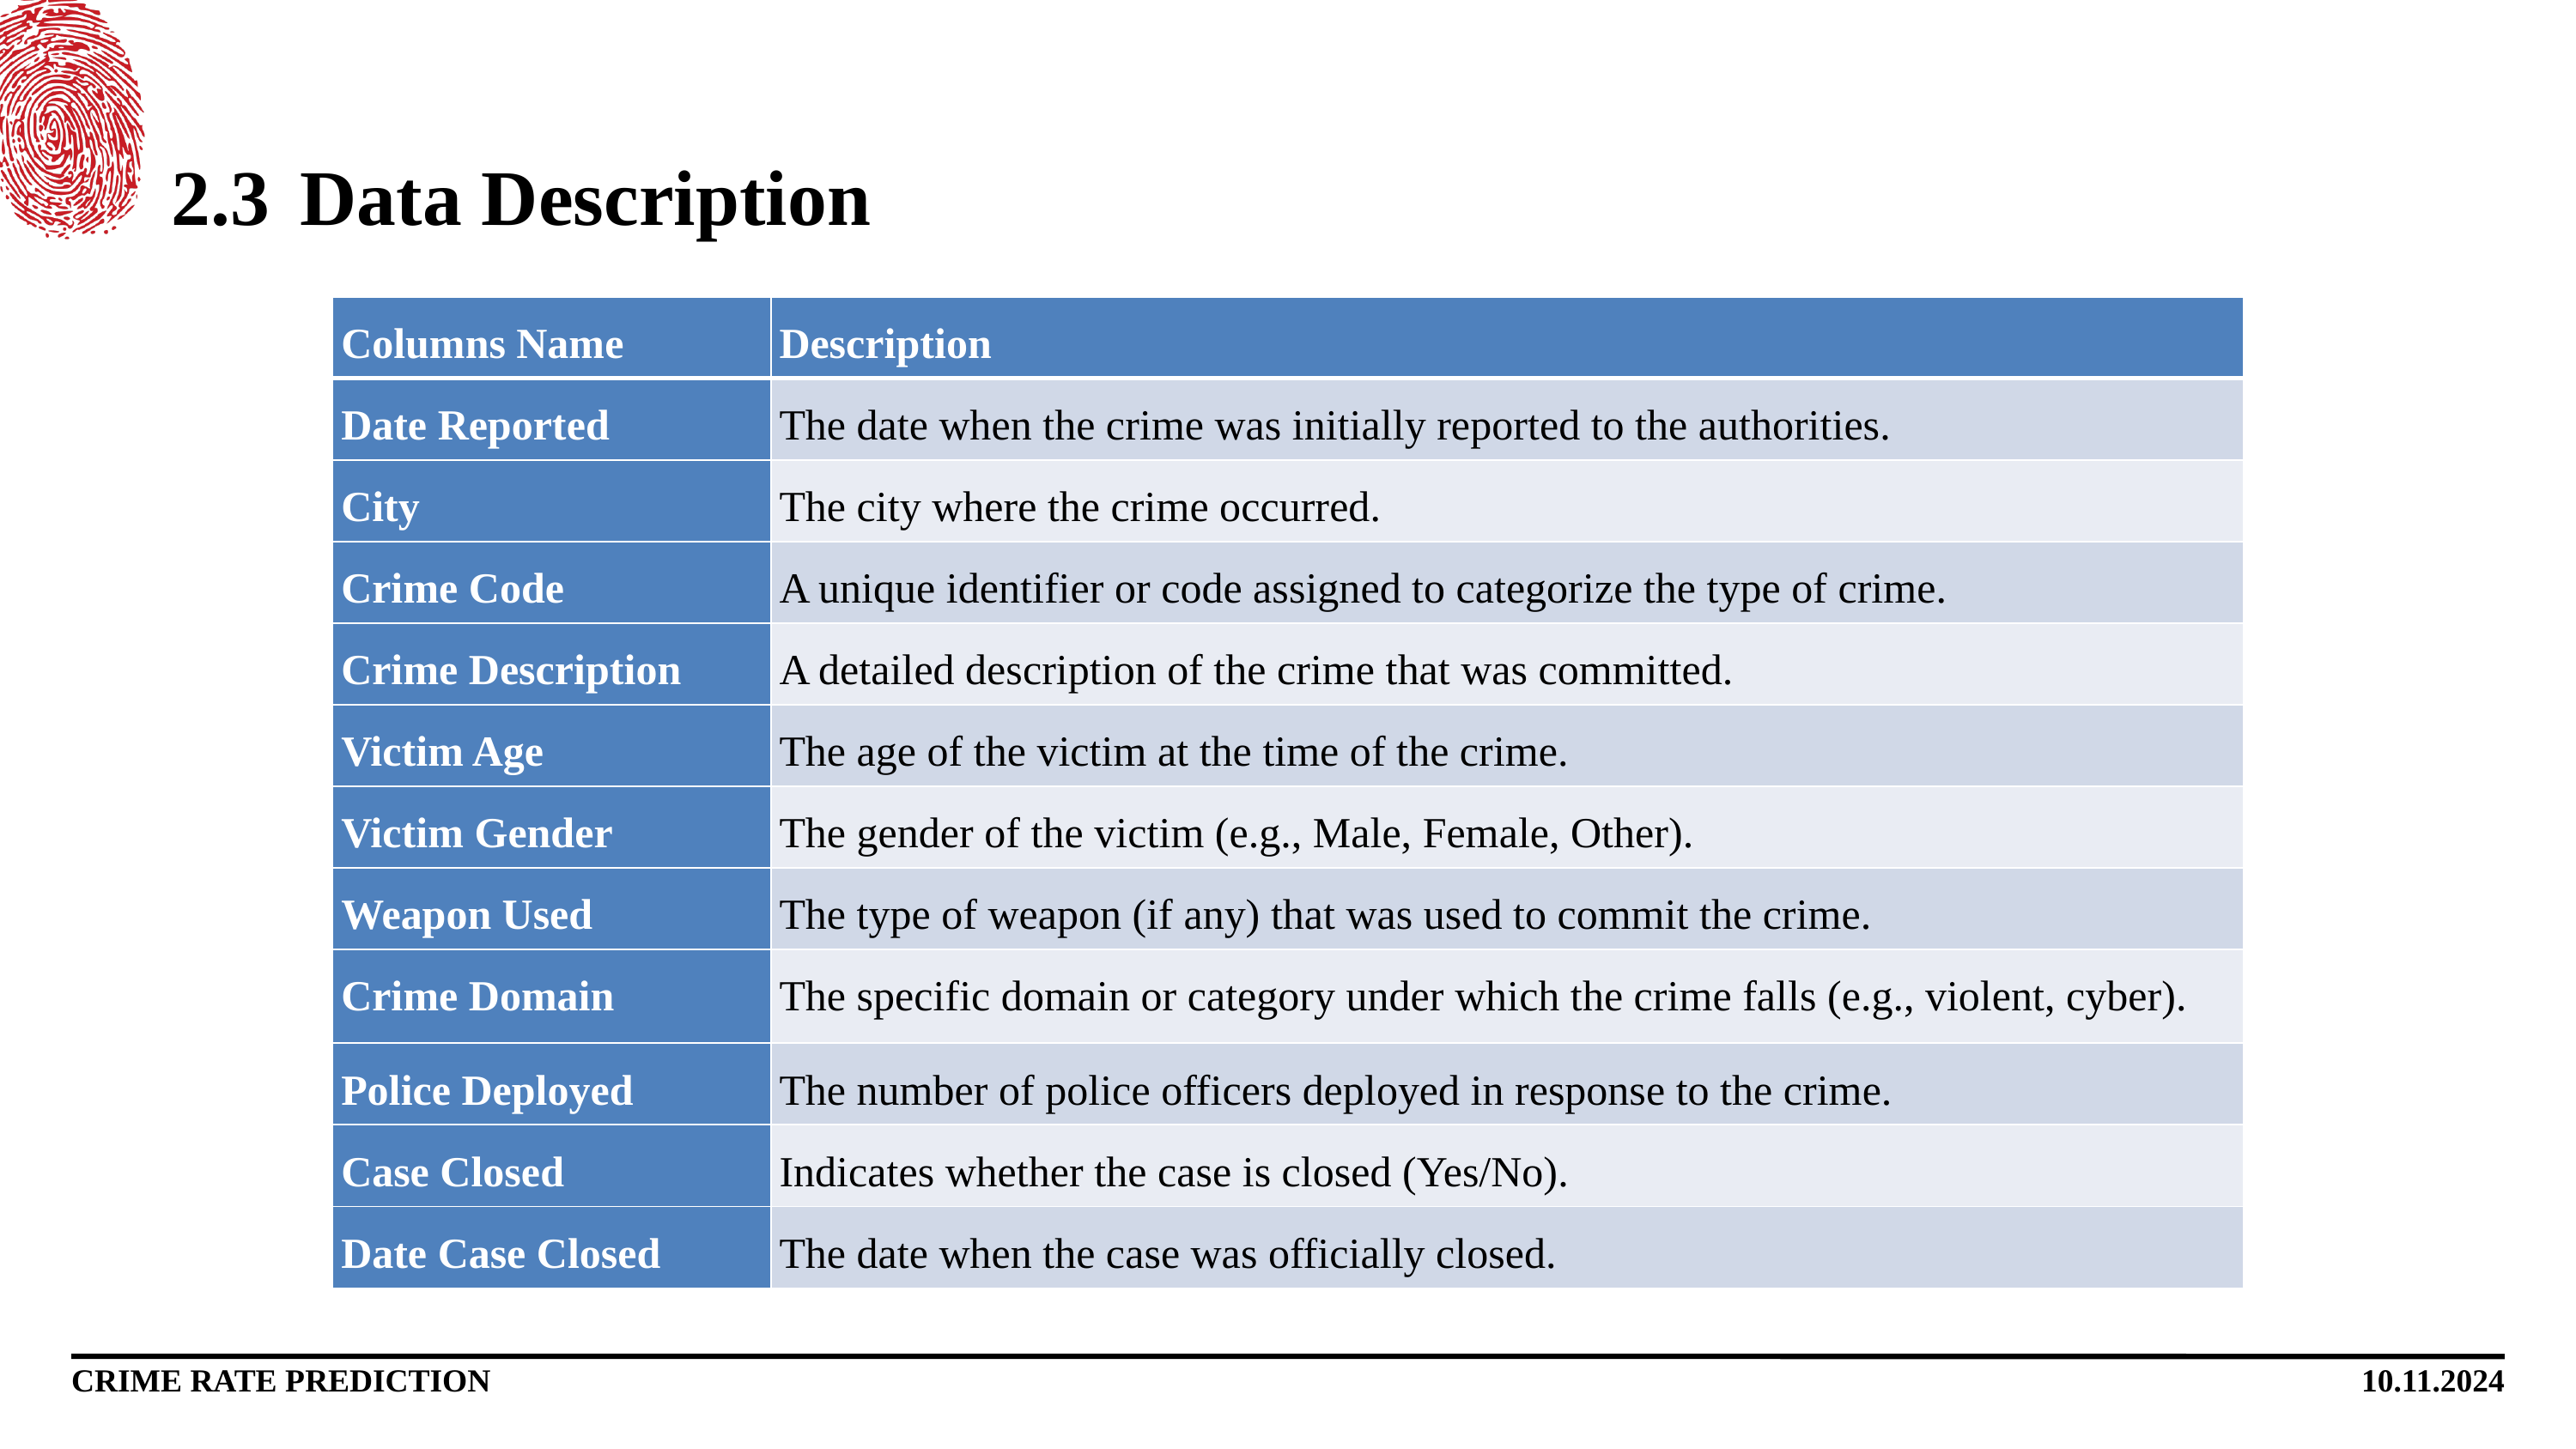

2.3	Data Description
| Columns Name | Description |
| --- | --- |
| Date Reported | The date when the crime was initially reported to the authorities. |
| City | The city where the crime occurred. |
| Crime Code | A unique identifier or code assigned to categorize the type of crime. |
| Crime Description | A detailed description of the crime that was committed. |
| Victim Age | The age of the victim at the time of the crime. |
| Victim Gender | The gender of the victim (e.g., Male, Female, Other). |
| Weapon Used | The type of weapon (if any) that was used to commit the crime. |
| Crime Domain | The specific domain or category under which the crime falls (e.g., violent, cyber). |
| Police Deployed | The number of police officers deployed in response to the crime. |
| Case Closed | Indicates whether the case is closed (Yes/No). |
| Date Case Closed | The date when the case was officially closed. |
CRIME RATE PREDICTION
10.11.2024